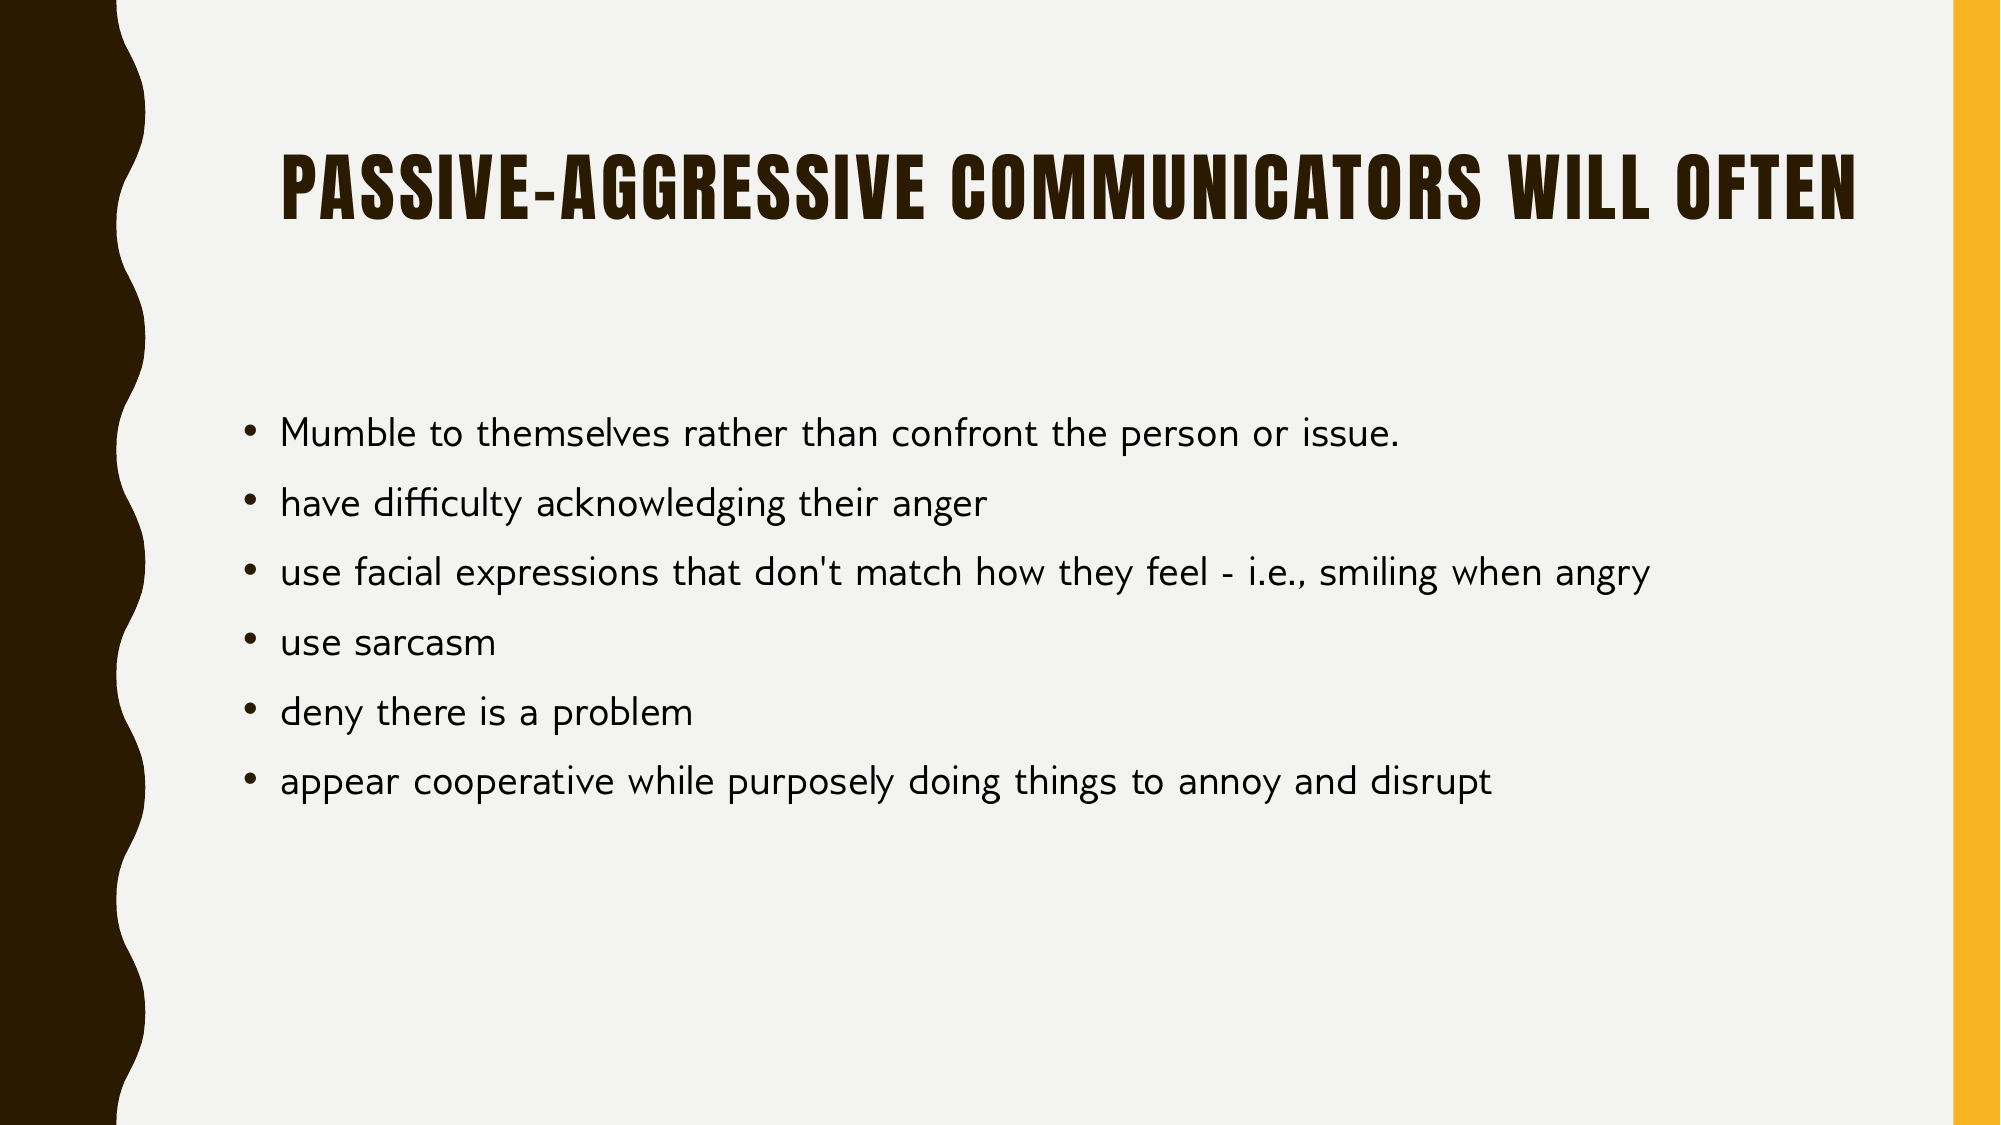

# Passive-Aggressive communicators will often
Mumble to themselves rather than confront the person or issue.
have difficulty acknowledging their anger
use facial expressions that don't match how they feel - i.e., smiling when angry
use sarcasm
deny there is a problem
appear cooperative while purposely doing things to annoy and disrupt